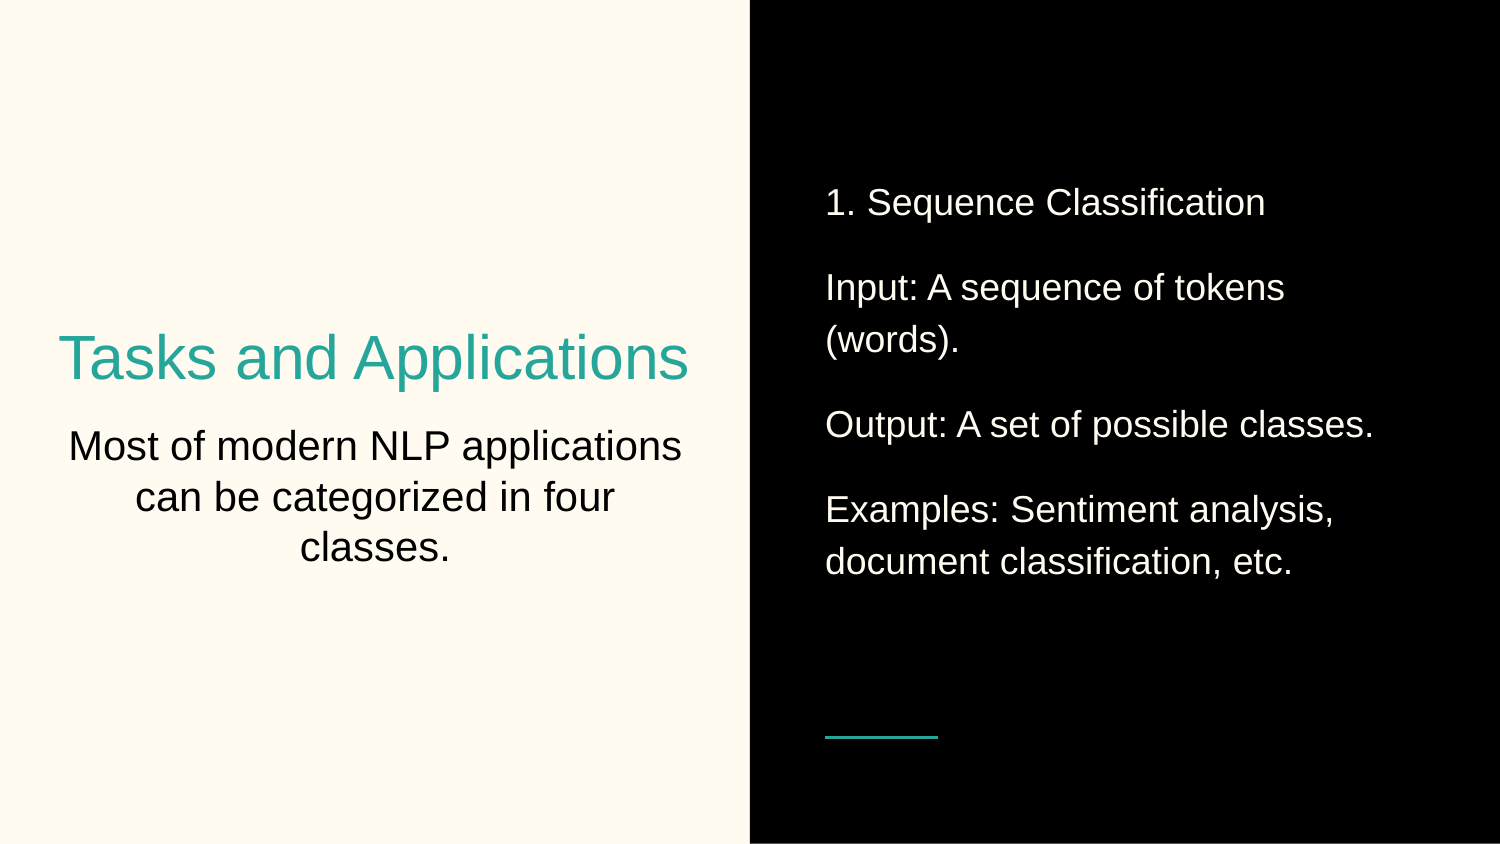

1. Sequence Classification
Input: A sequence of tokens (words).
Output: A set of possible classes.
Examples: Sentiment analysis, document classification, etc.
# Tasks and Applications
Most of modern NLP applications can be categorized in four classes.